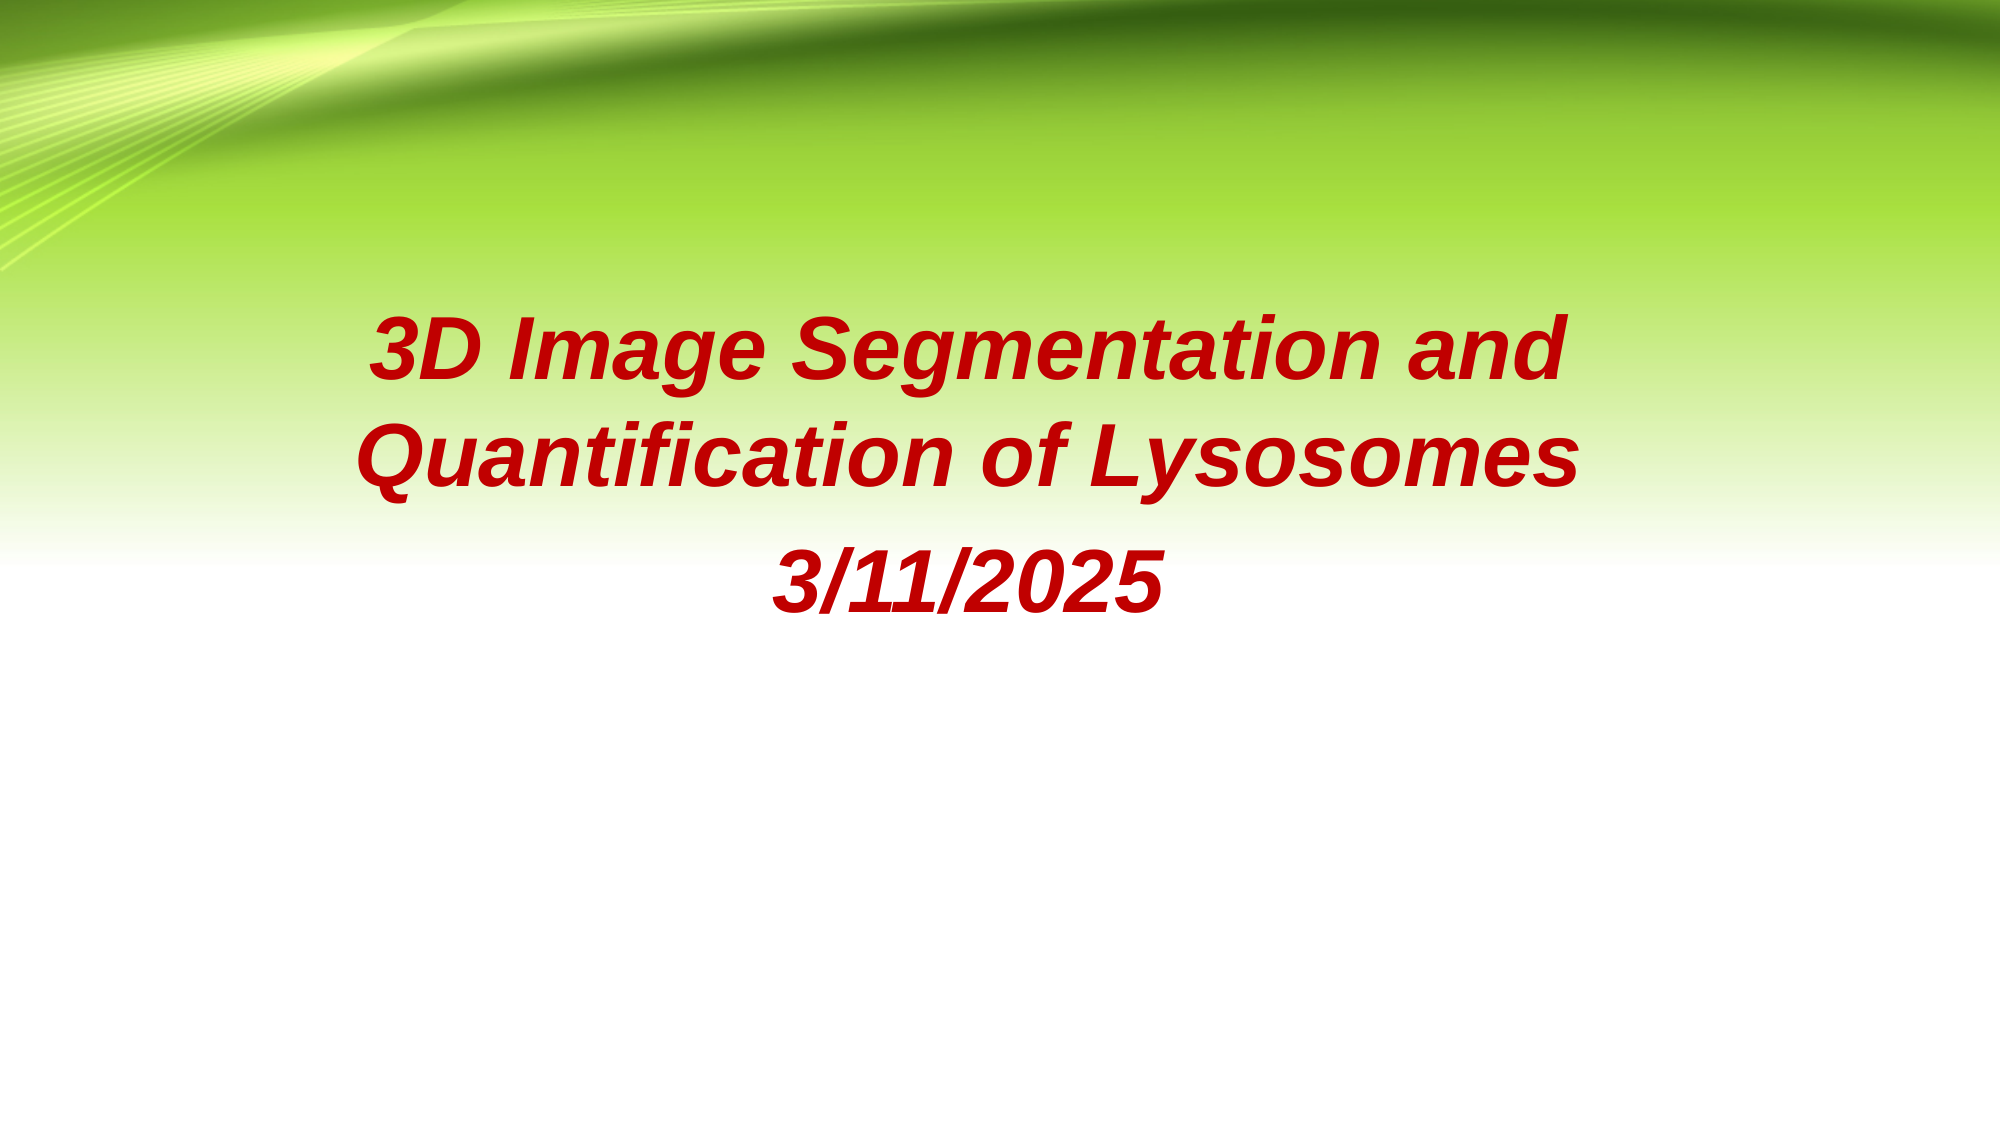

3D Image Segmentation and Quantification of Lysosomes
3/11/2025